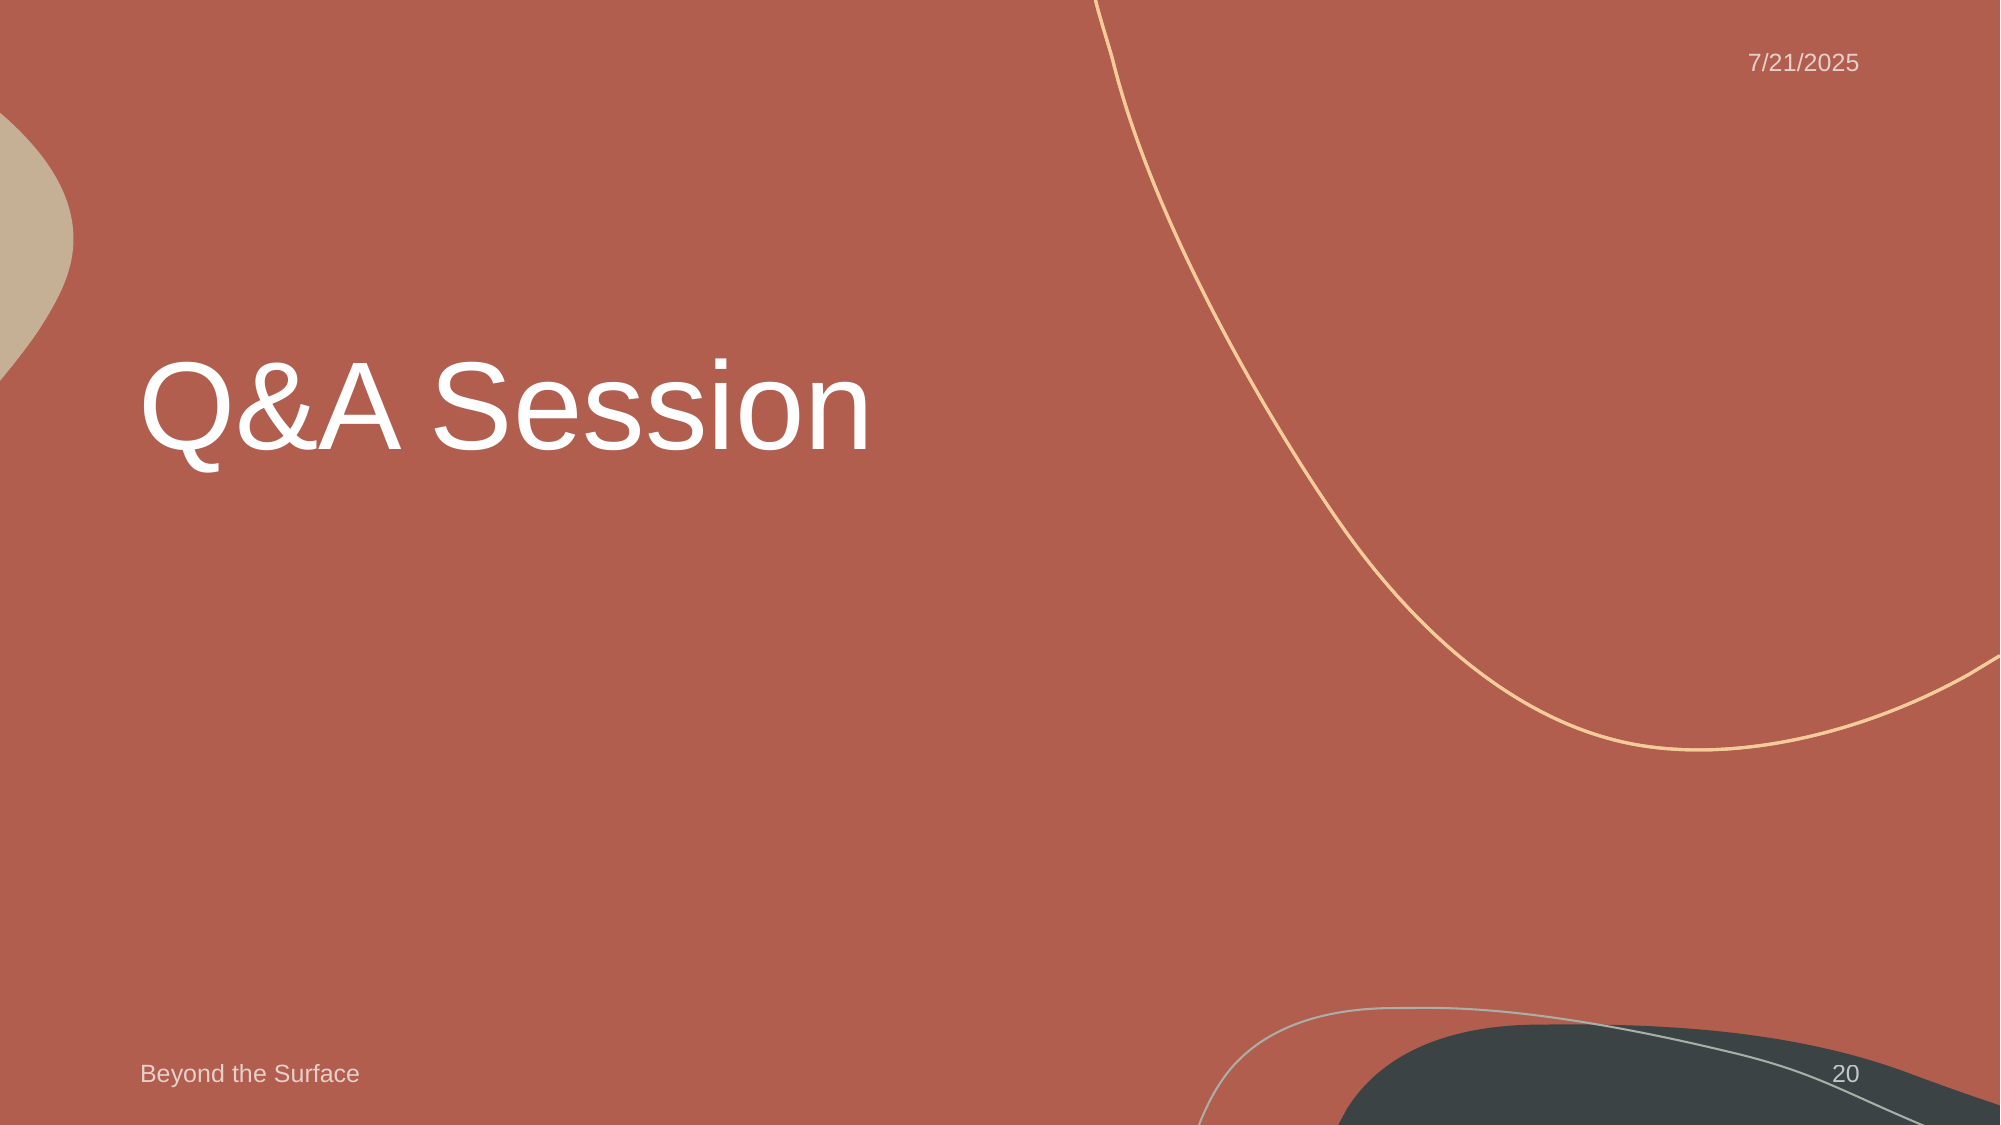

7/21/2025
# Q&A Session

Beyond the Surface
20